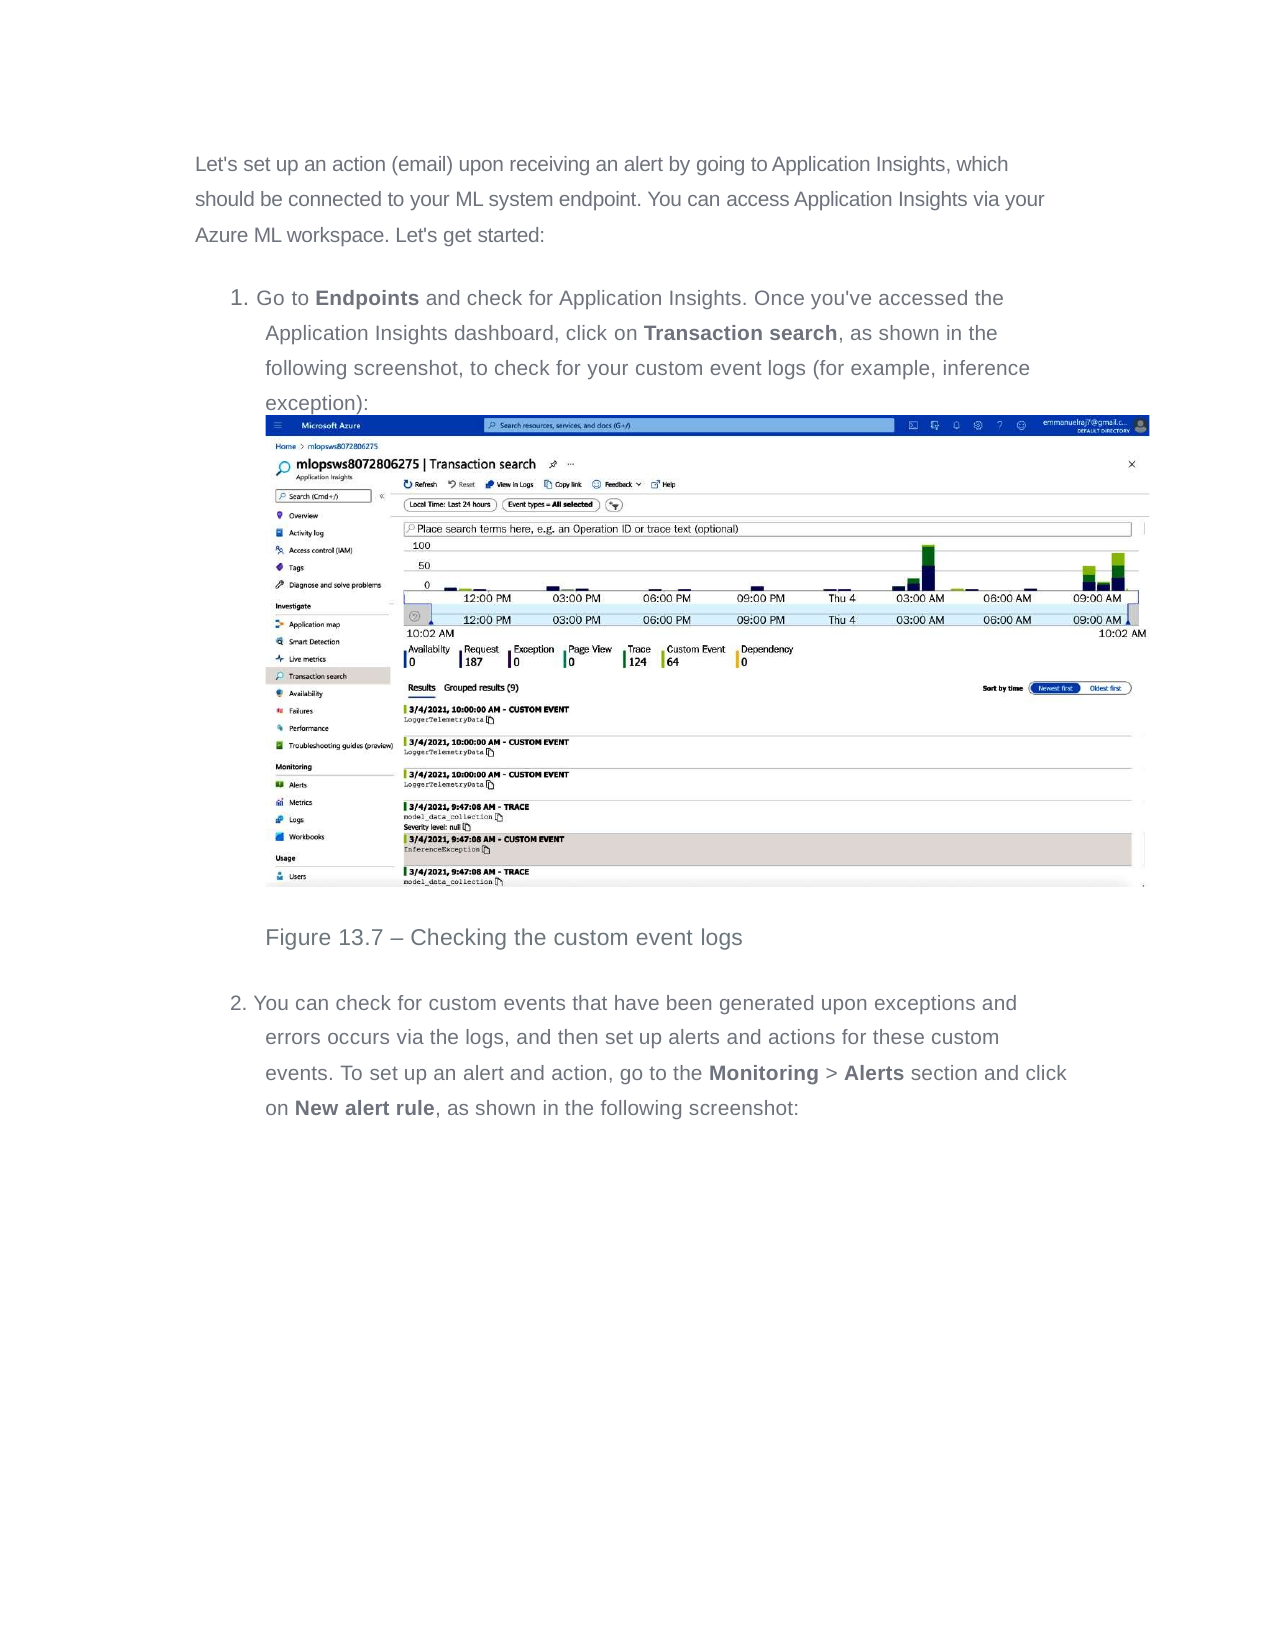

Let's set up an action (email) upon receiving an alert by going to Application Insights, which  should be connected to your ML system endpoint. You can access Application Insights via your  Azure ML workspace. Let's get started:

1. Go to Endpoints and check for Application Insights. Once you've accessed the  Application Insights dashboard, click on Transaction search, as shown in the  following screenshot, to check for your custom event logs (for example, inference  exception):

Figure 13.7 – Checking the custom event logs

2. You can check for custom events that have been generated upon exceptions and  errors occurs via the logs, and then set up alerts and actions for these custom  events. To set up an alert and action, go to the Monitoring > Alerts section and click  on New alert rule, as shown in the following screenshot: